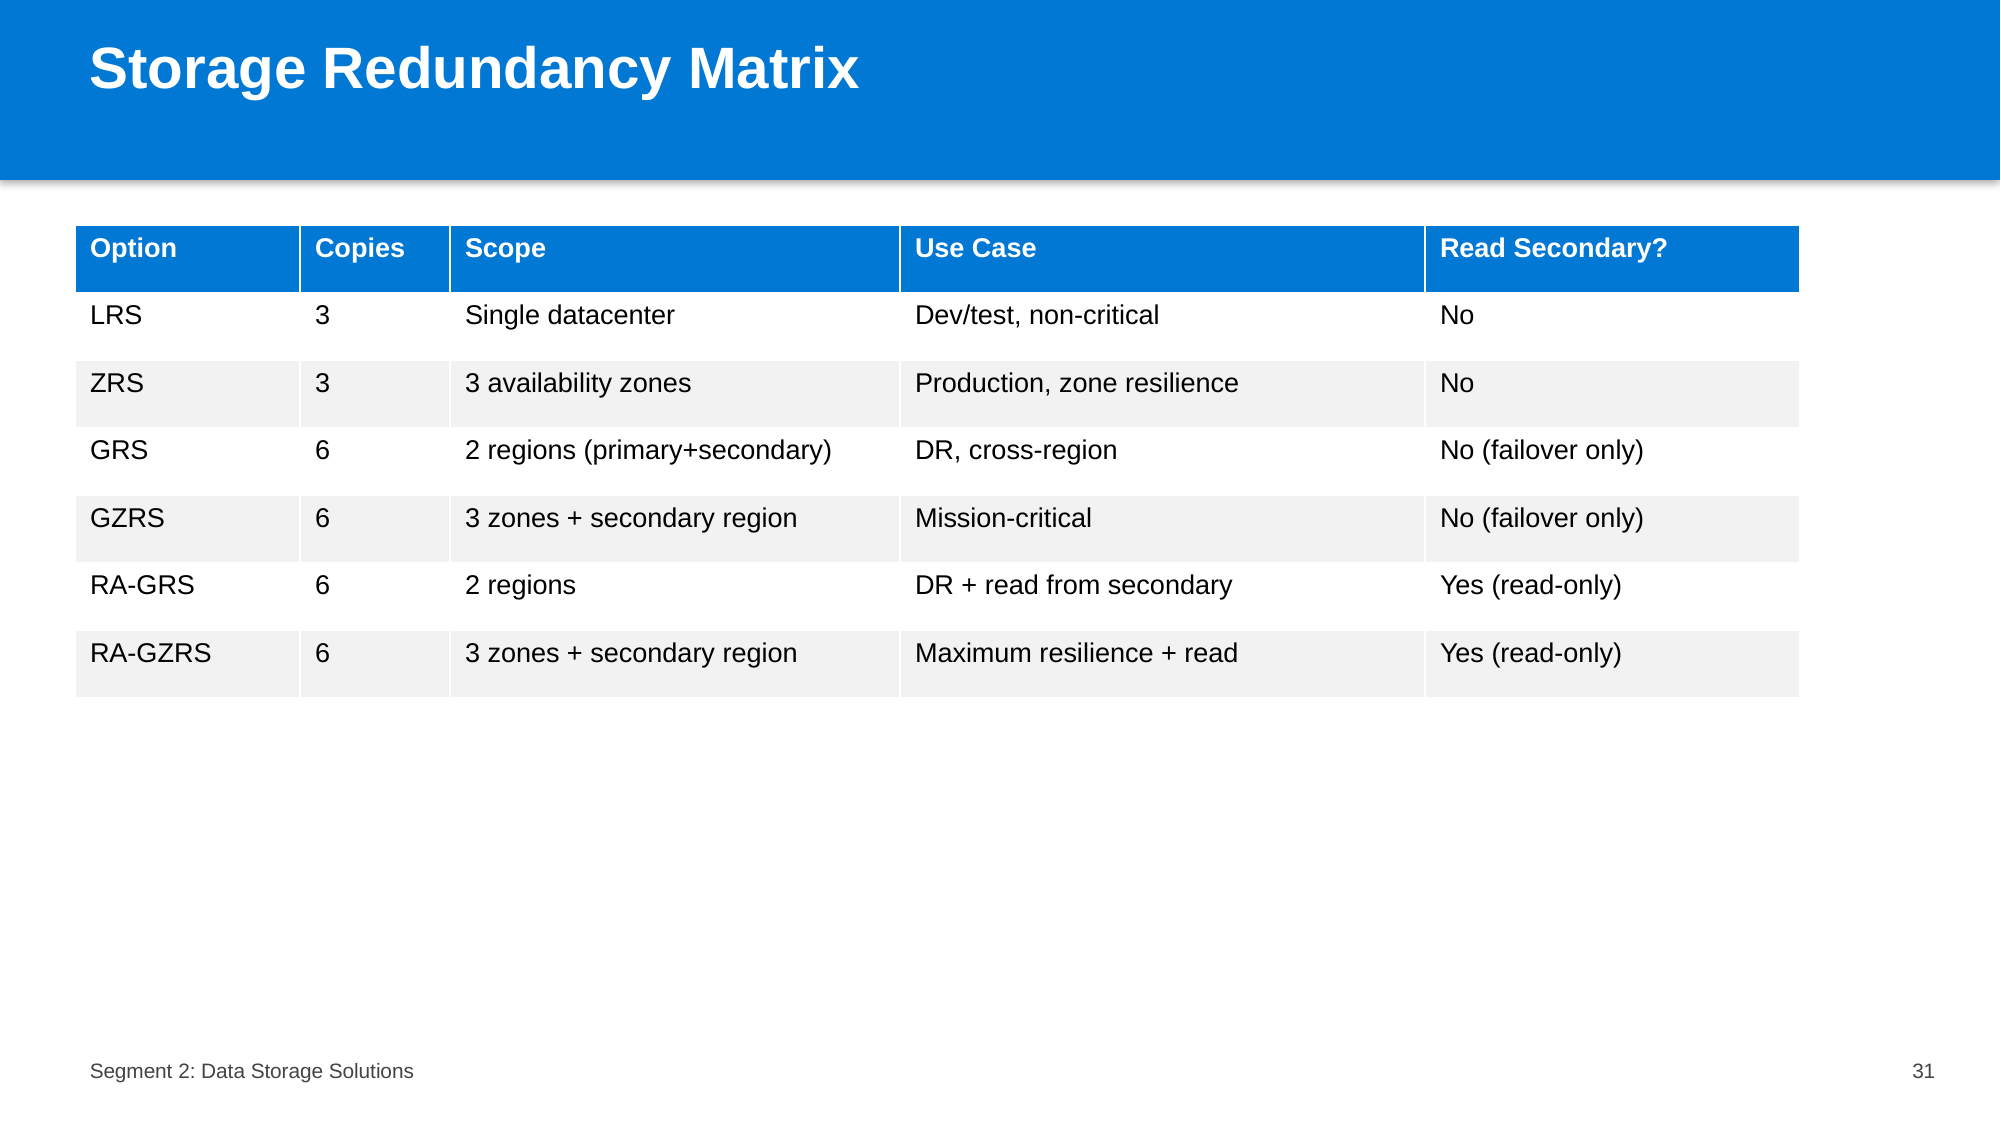

Storage Redundancy Matrix
| Option | Copies | Scope | Use Case | Read Secondary? |
| --- | --- | --- | --- | --- |
| LRS | 3 | Single datacenter | Dev/test, non-critical | No |
| ZRS | 3 | 3 availability zones | Production, zone resilience | No |
| GRS | 6 | 2 regions (primary+secondary) | DR, cross-region | No (failover only) |
| GZRS | 6 | 3 zones + secondary region | Mission-critical | No (failover only) |
| RA-GRS | 6 | 2 regions | DR + read from secondary | Yes (read-only) |
| RA-GZRS | 6 | 3 zones + secondary region | Maximum resilience + read | Yes (read-only) |
Segment 2: Data Storage Solutions
31